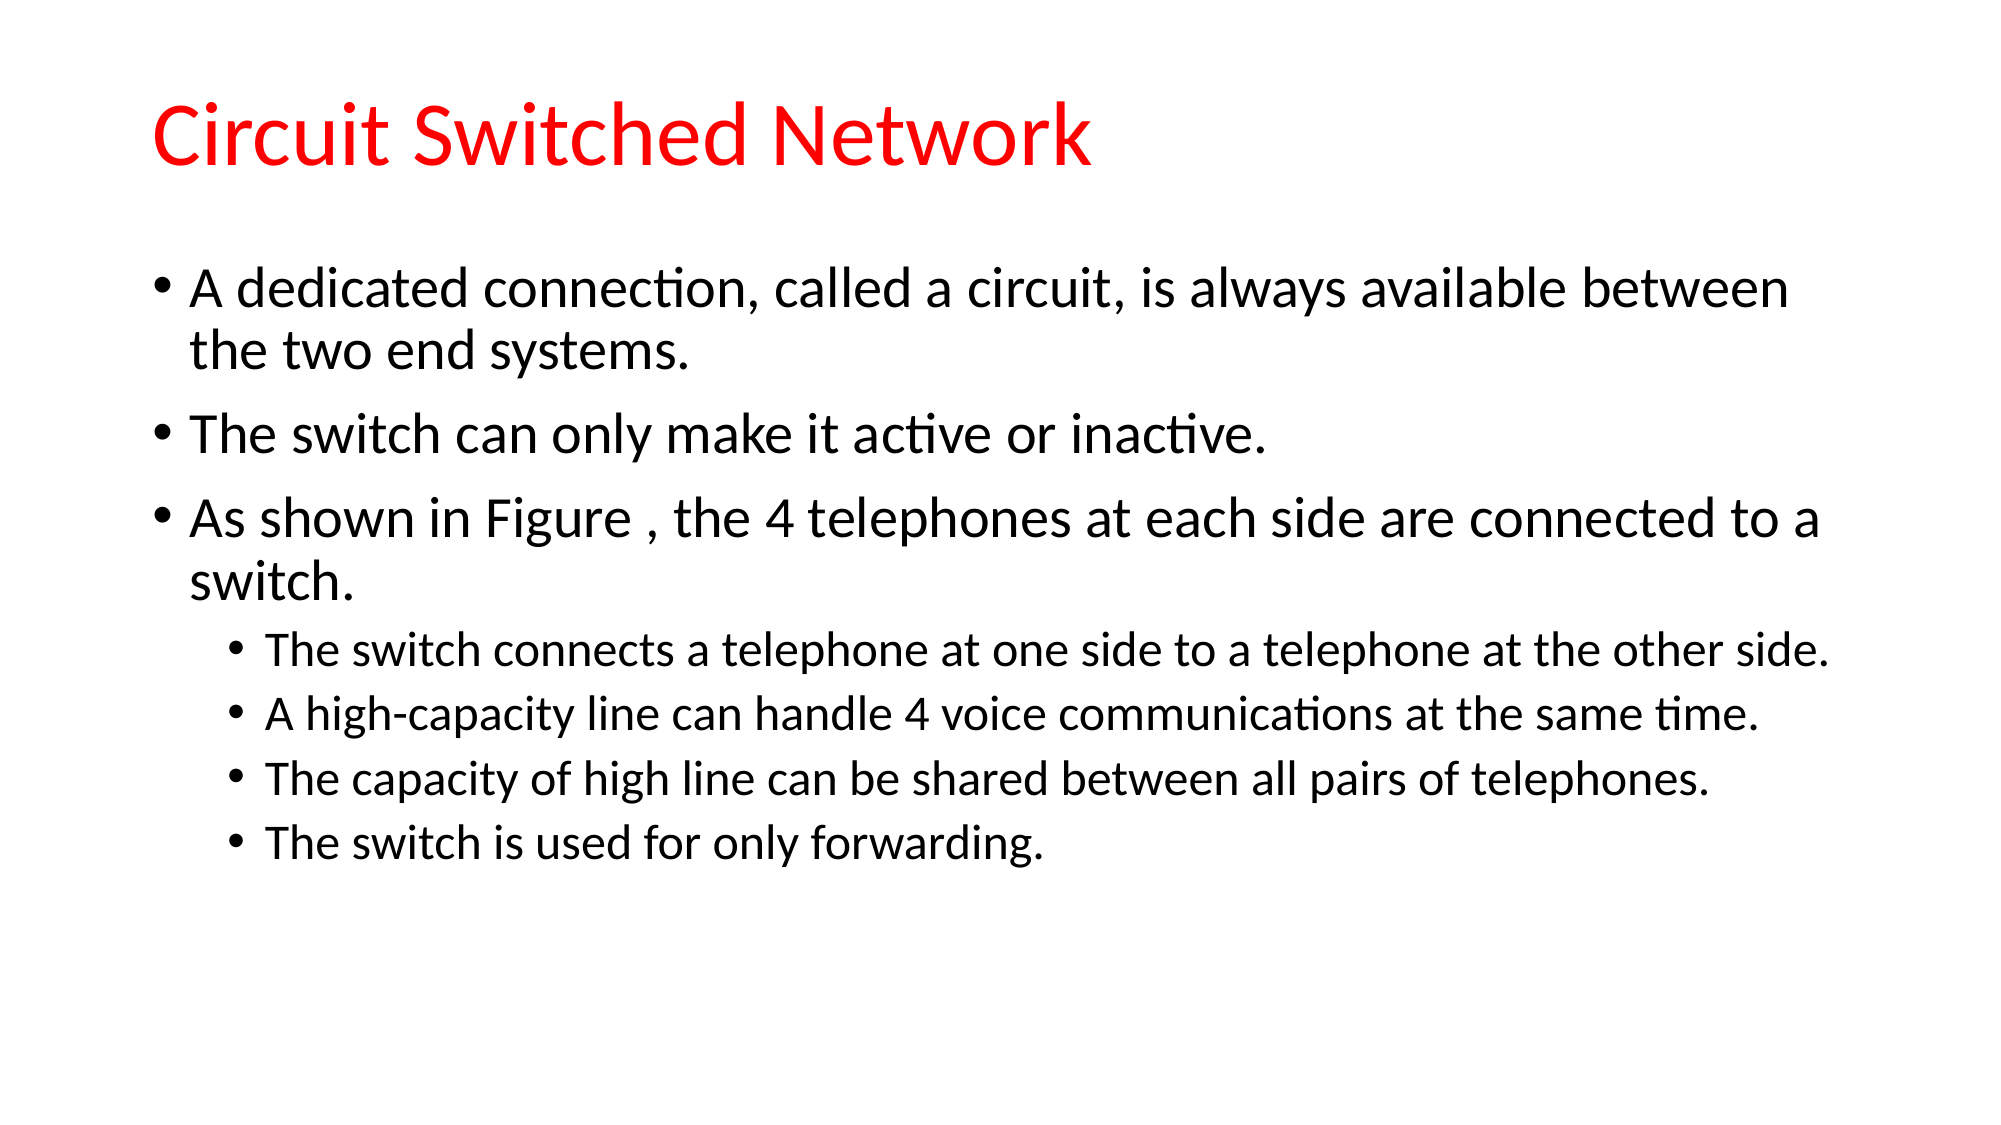

# Circuit Switched Network
A dedicated connection, called a circuit, is always available between the two end systems.
The switch can only make it active or inactive.
As shown in Figure , the 4 telephones at each side are connected to a switch.
The switch connects a telephone at one side to a telephone at the other side.
A high-capacity line can handle 4 voice communications at the same time.
The capacity of high line can be shared between all pairs of telephones.
The switch is used for only forwarding.